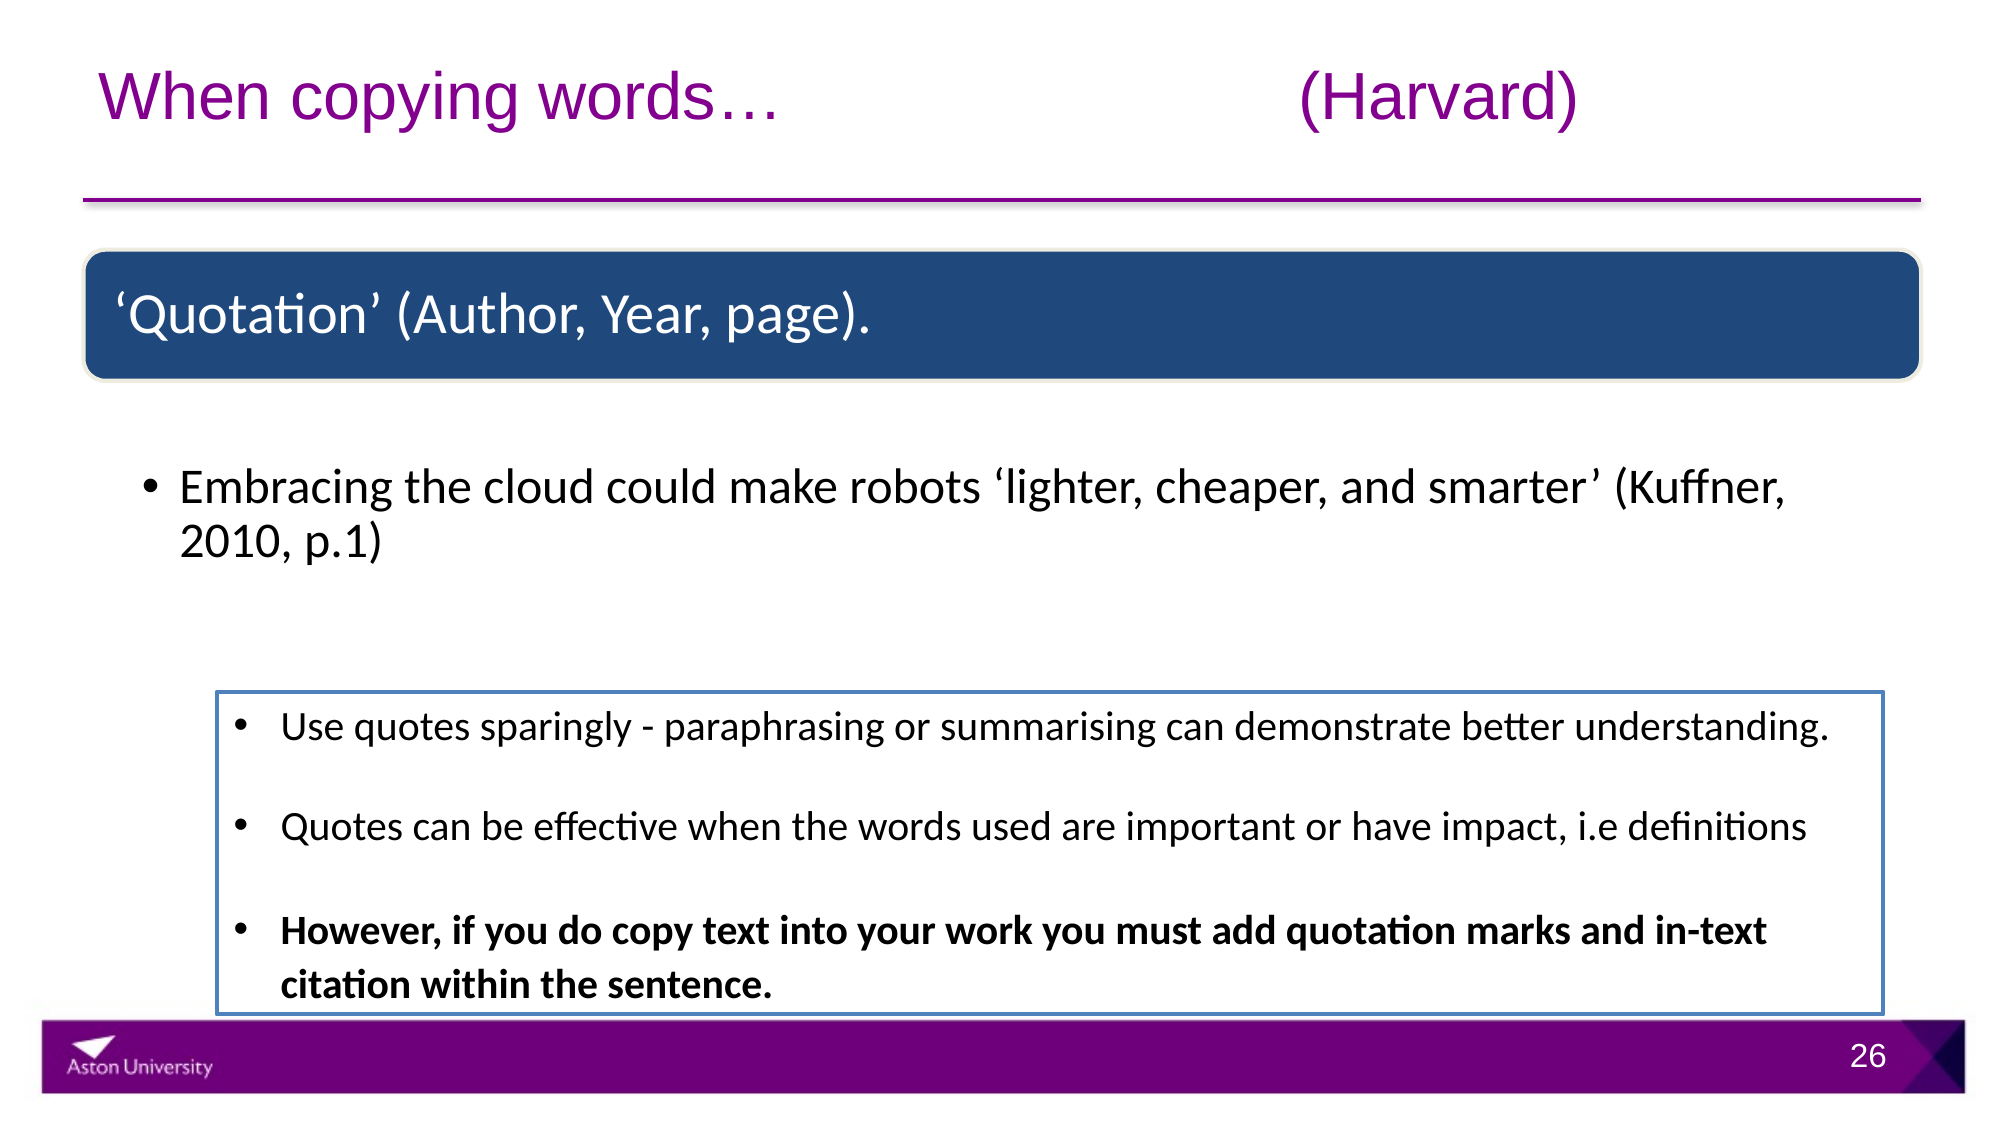

‘Quotation’ (Author, Year, page).

Embracing the cloud could make robots ‘lighter, cheaper, and smarter’ (Kuffner, 2010, p.1)
# When copying words… 				(Harvard)
Use quotes sparingly - paraphrasing or summarising can demonstrate better understanding.

Quotes can be effective when the words used are important or have impact, i.e definitions

However, if you do copy text into your work you must add quotation marks and in-text citation within the sentence.